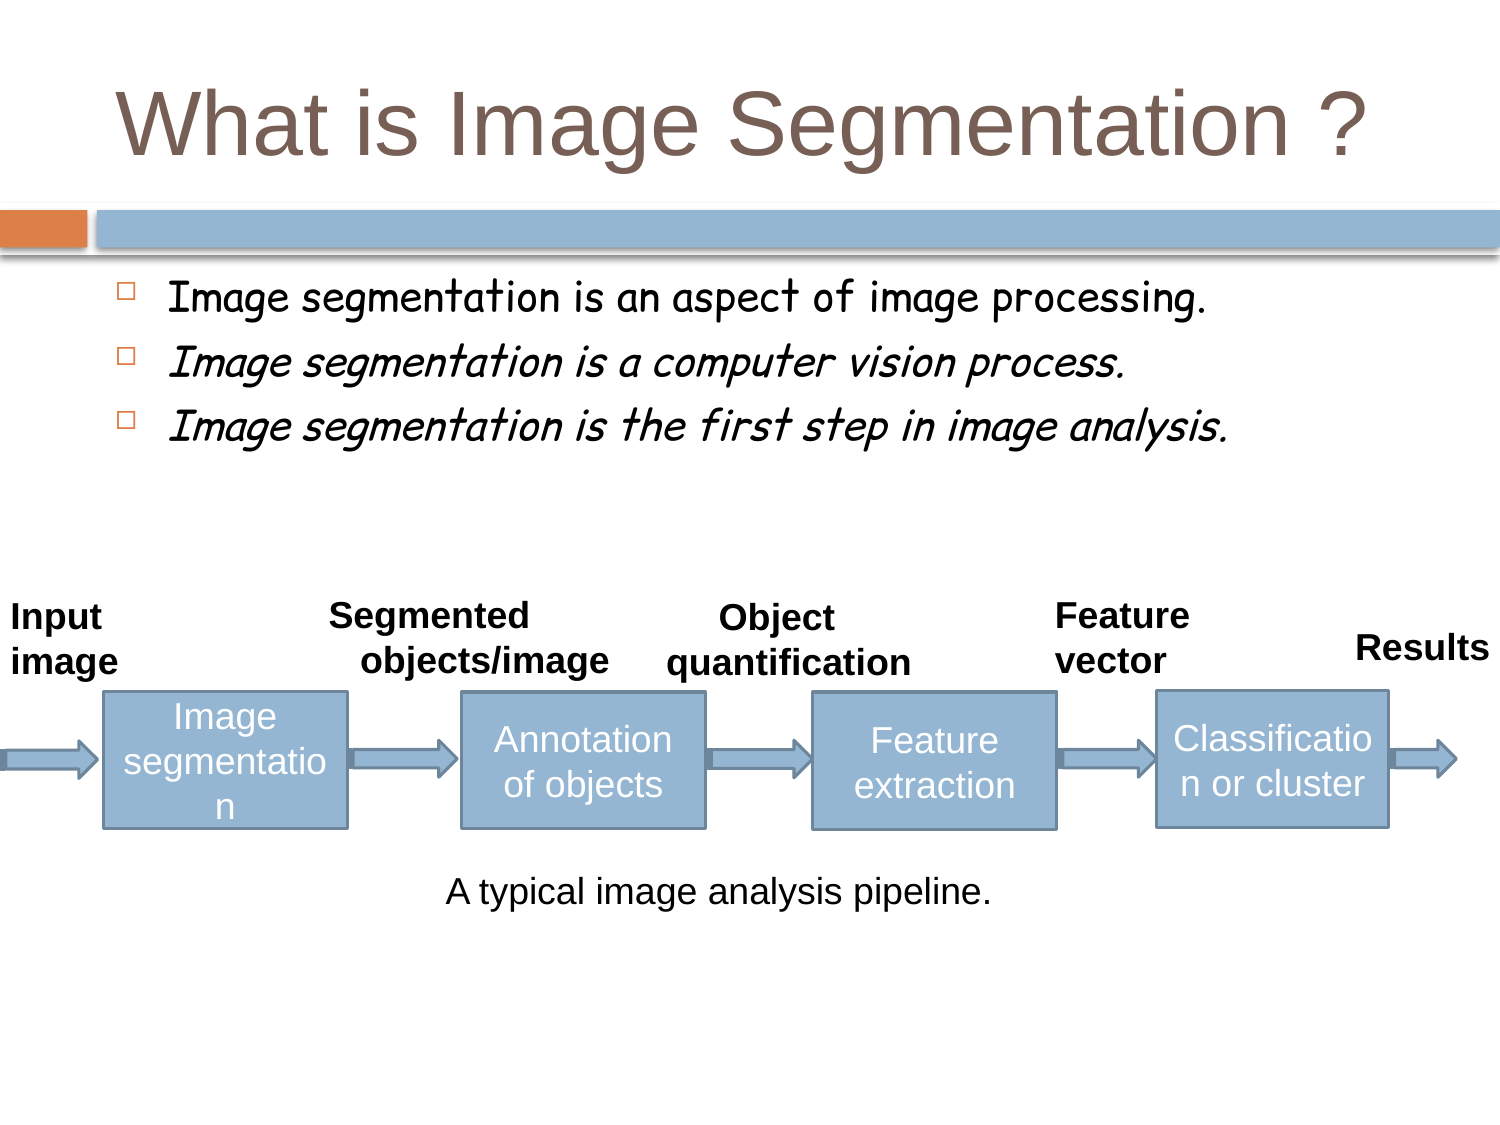

# What is Image Segmentation ?
Image segmentation is an aspect of image processing.
Image segmentation is a computer vision process.
Image segmentation is the first step in image analysis.

Segmented
   objects/image
Feature
vector
Input
image
     Object
quantification
Results
Classification or cluster
Image segmentation
Annotation of objects
Feature extraction

A typical image analysis pipeline.